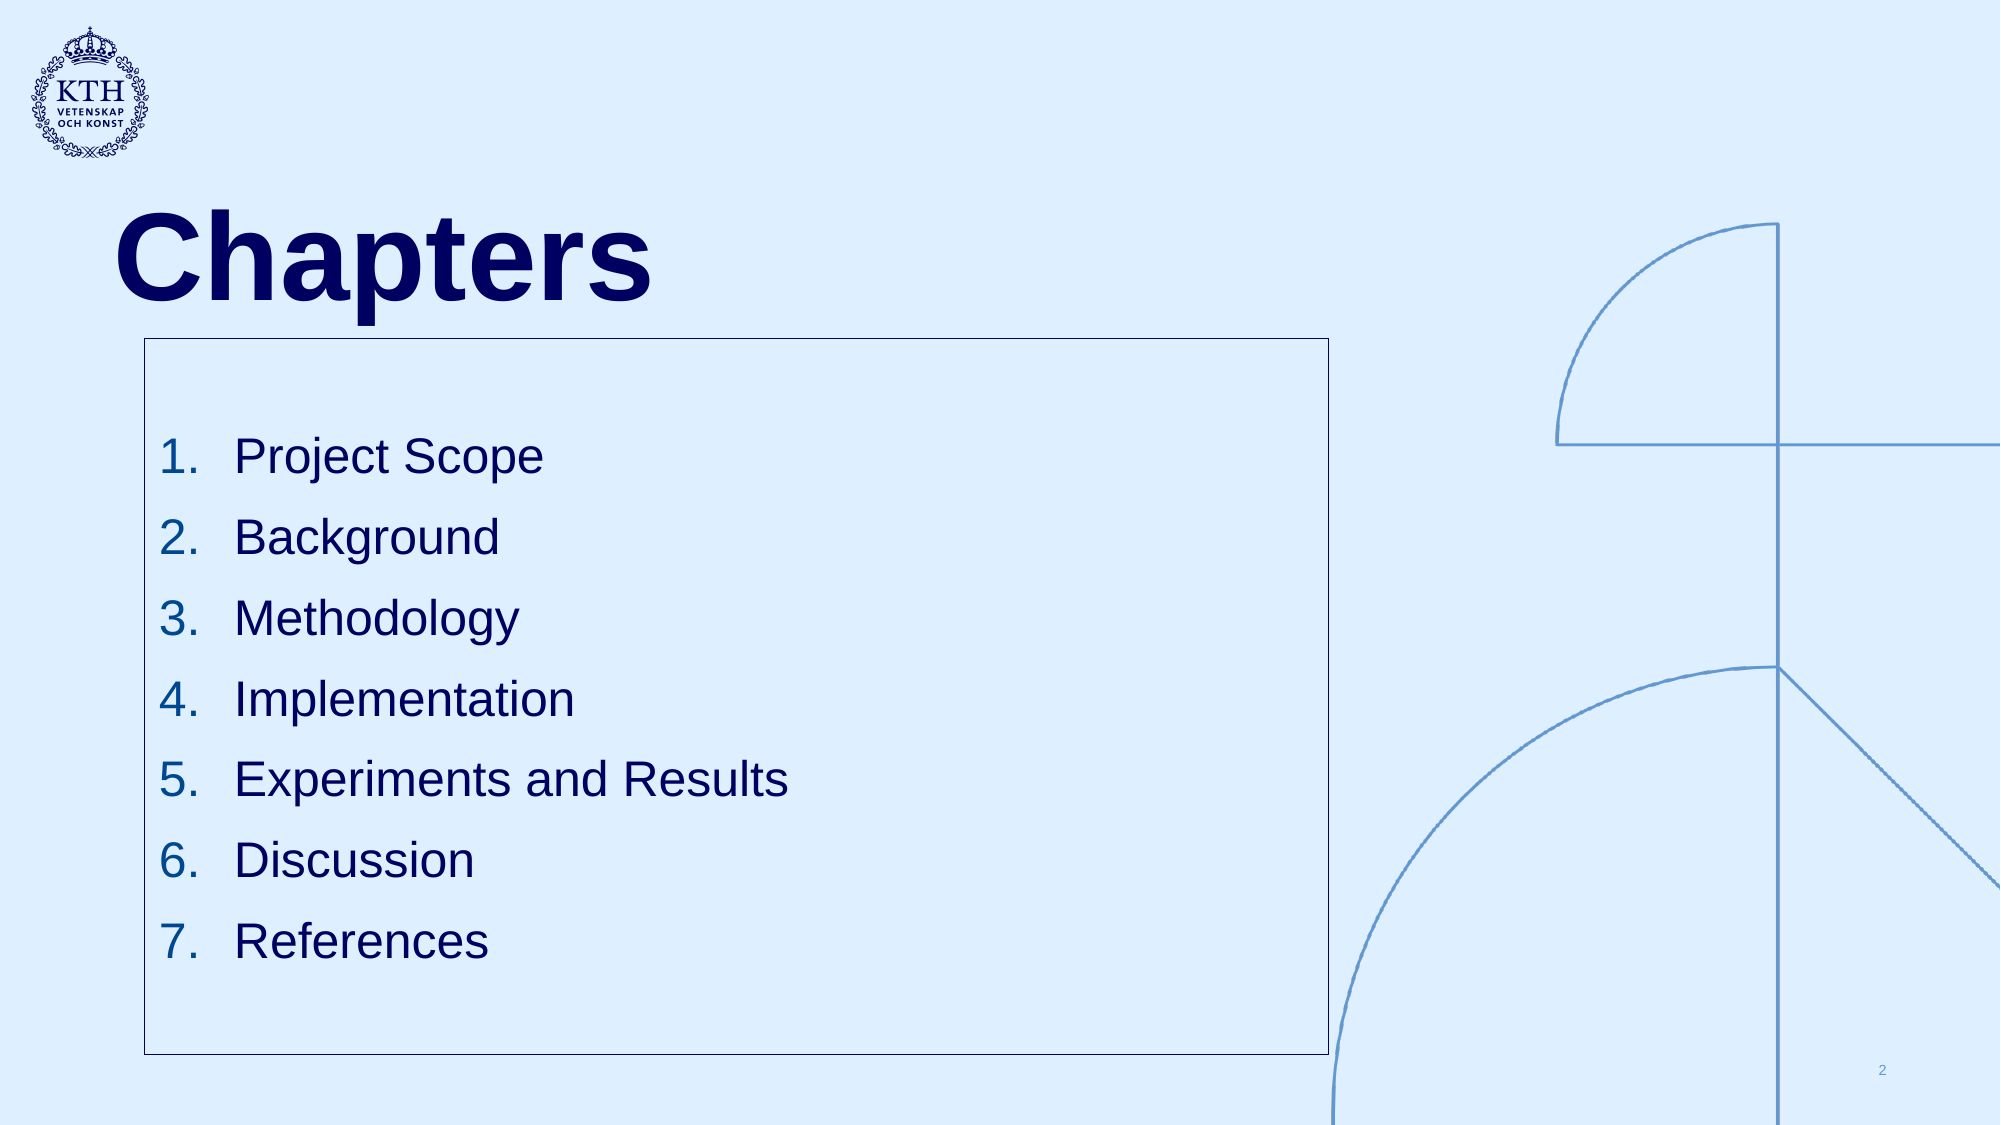

# Chapters
Project Scope
Background
Methodology
Implementation
Experiments and Results
Discussion
References
2